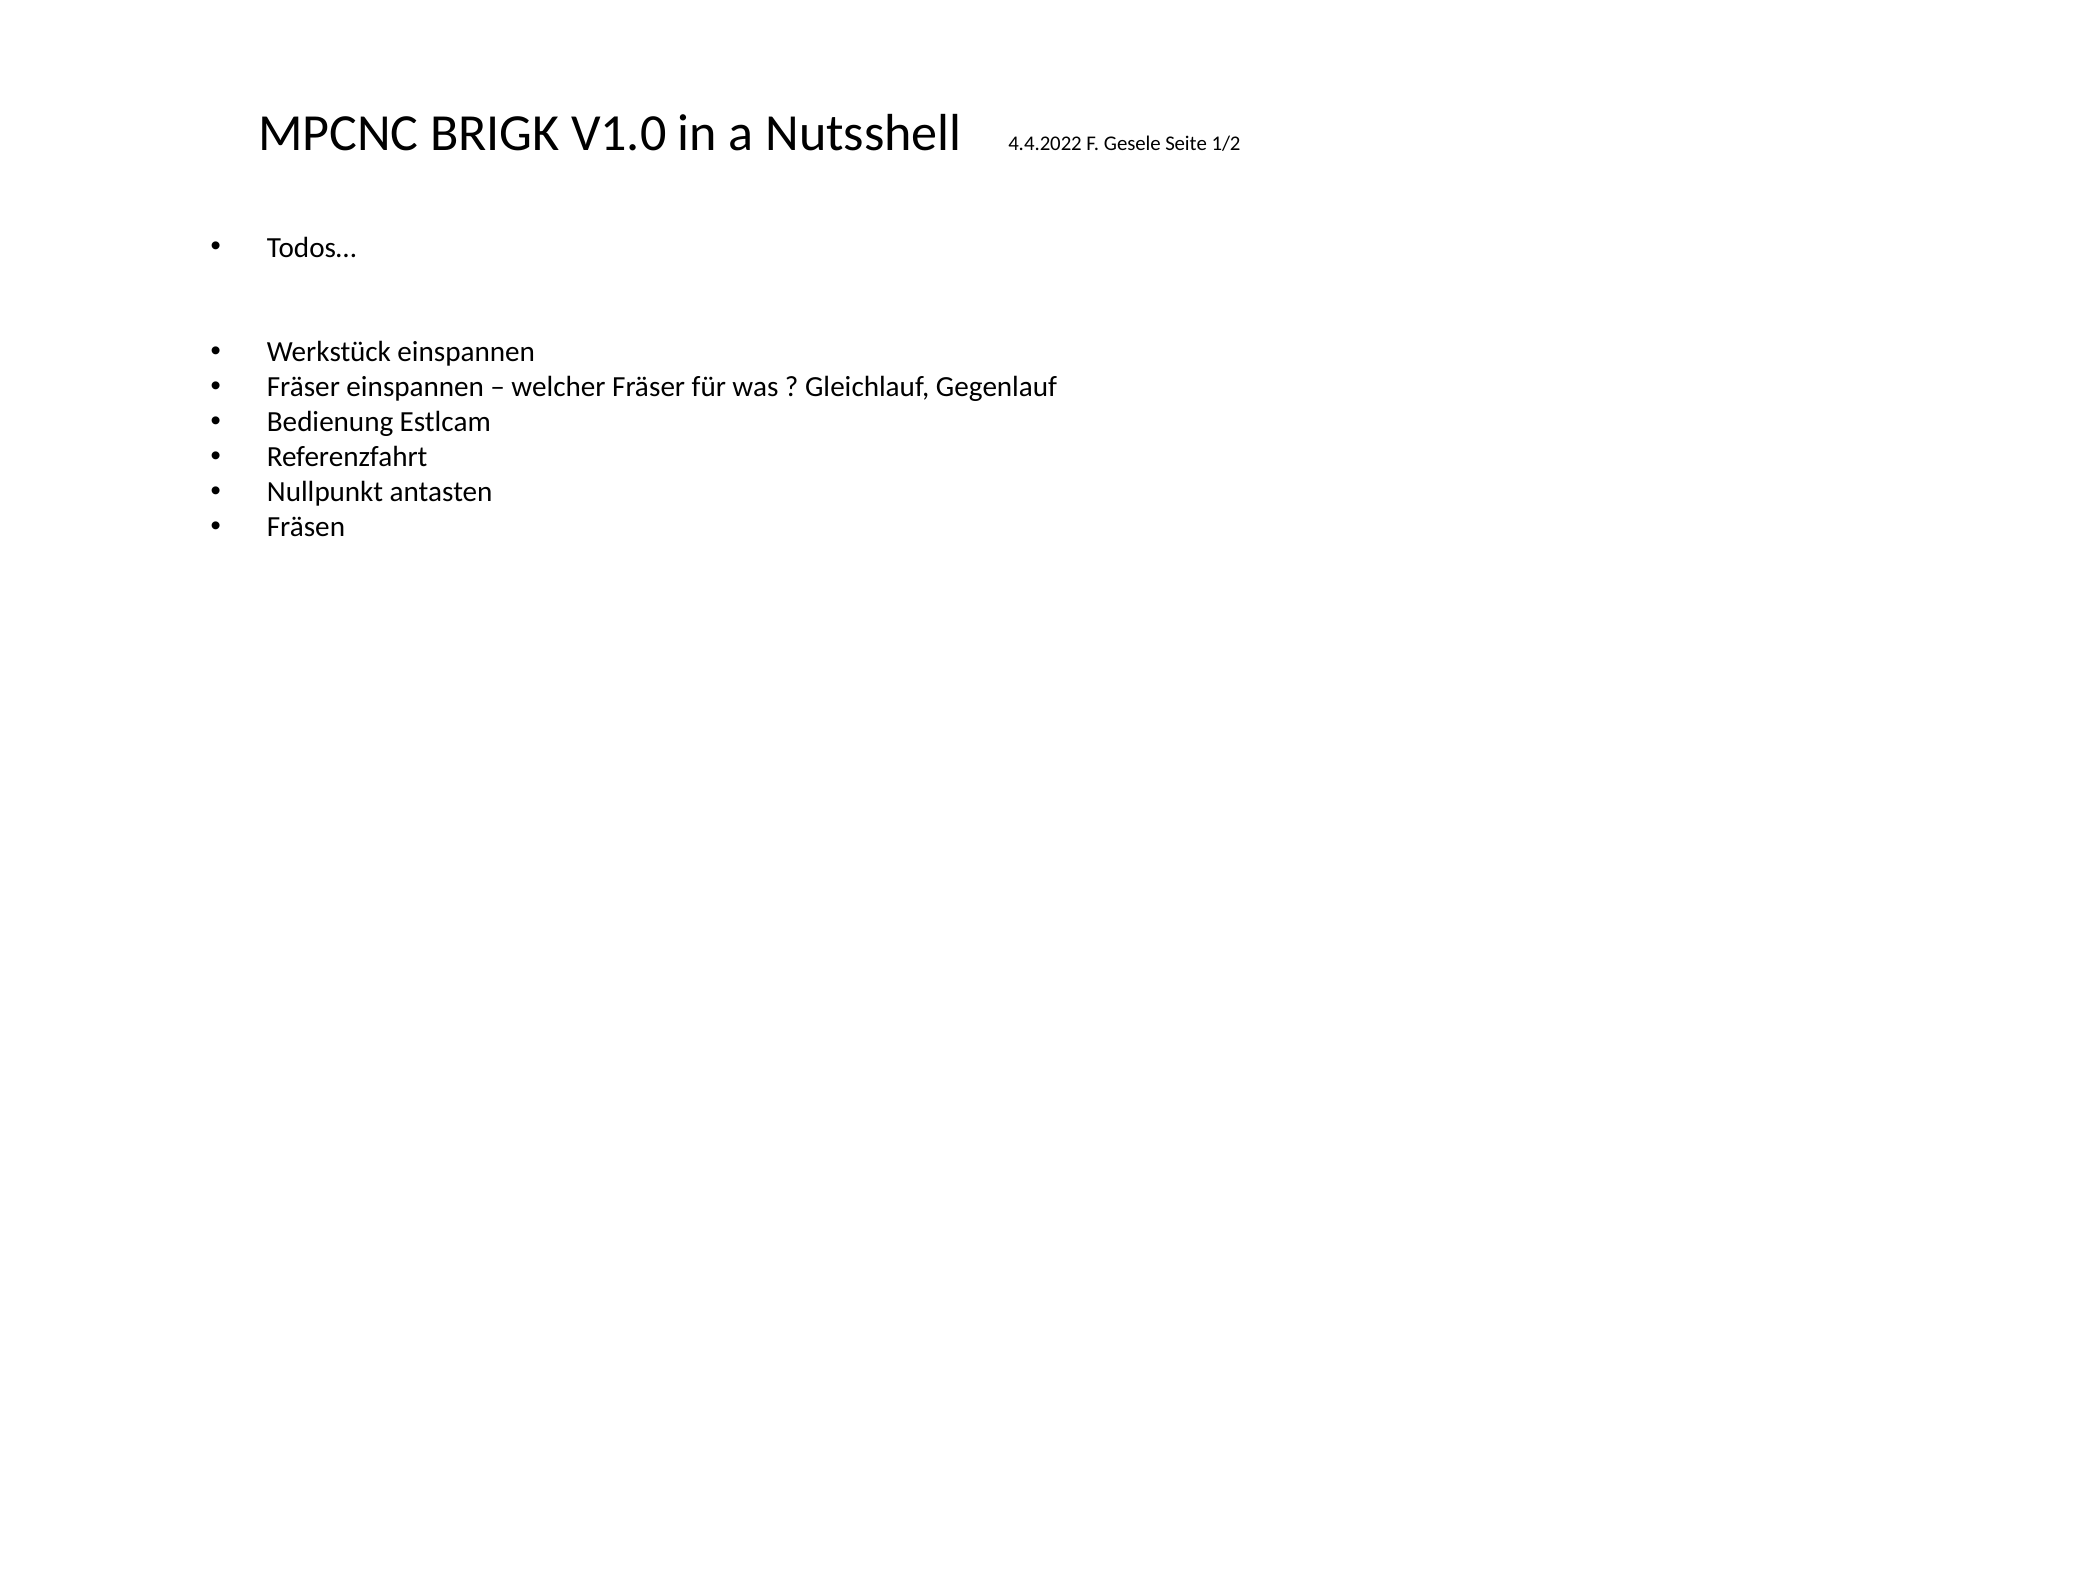

MPCNC BRIGK V1.0 in a Nutsshell 	4.4.2022 F. Gesele Seite 1/2
Todos…

Werkstück einspannen
Fräser einspannen – welcher Fräser für was ? Gleichlauf, Gegenlauf
Bedienung Estlcam
Referenzfahrt
Nullpunkt antasten
Fräsen